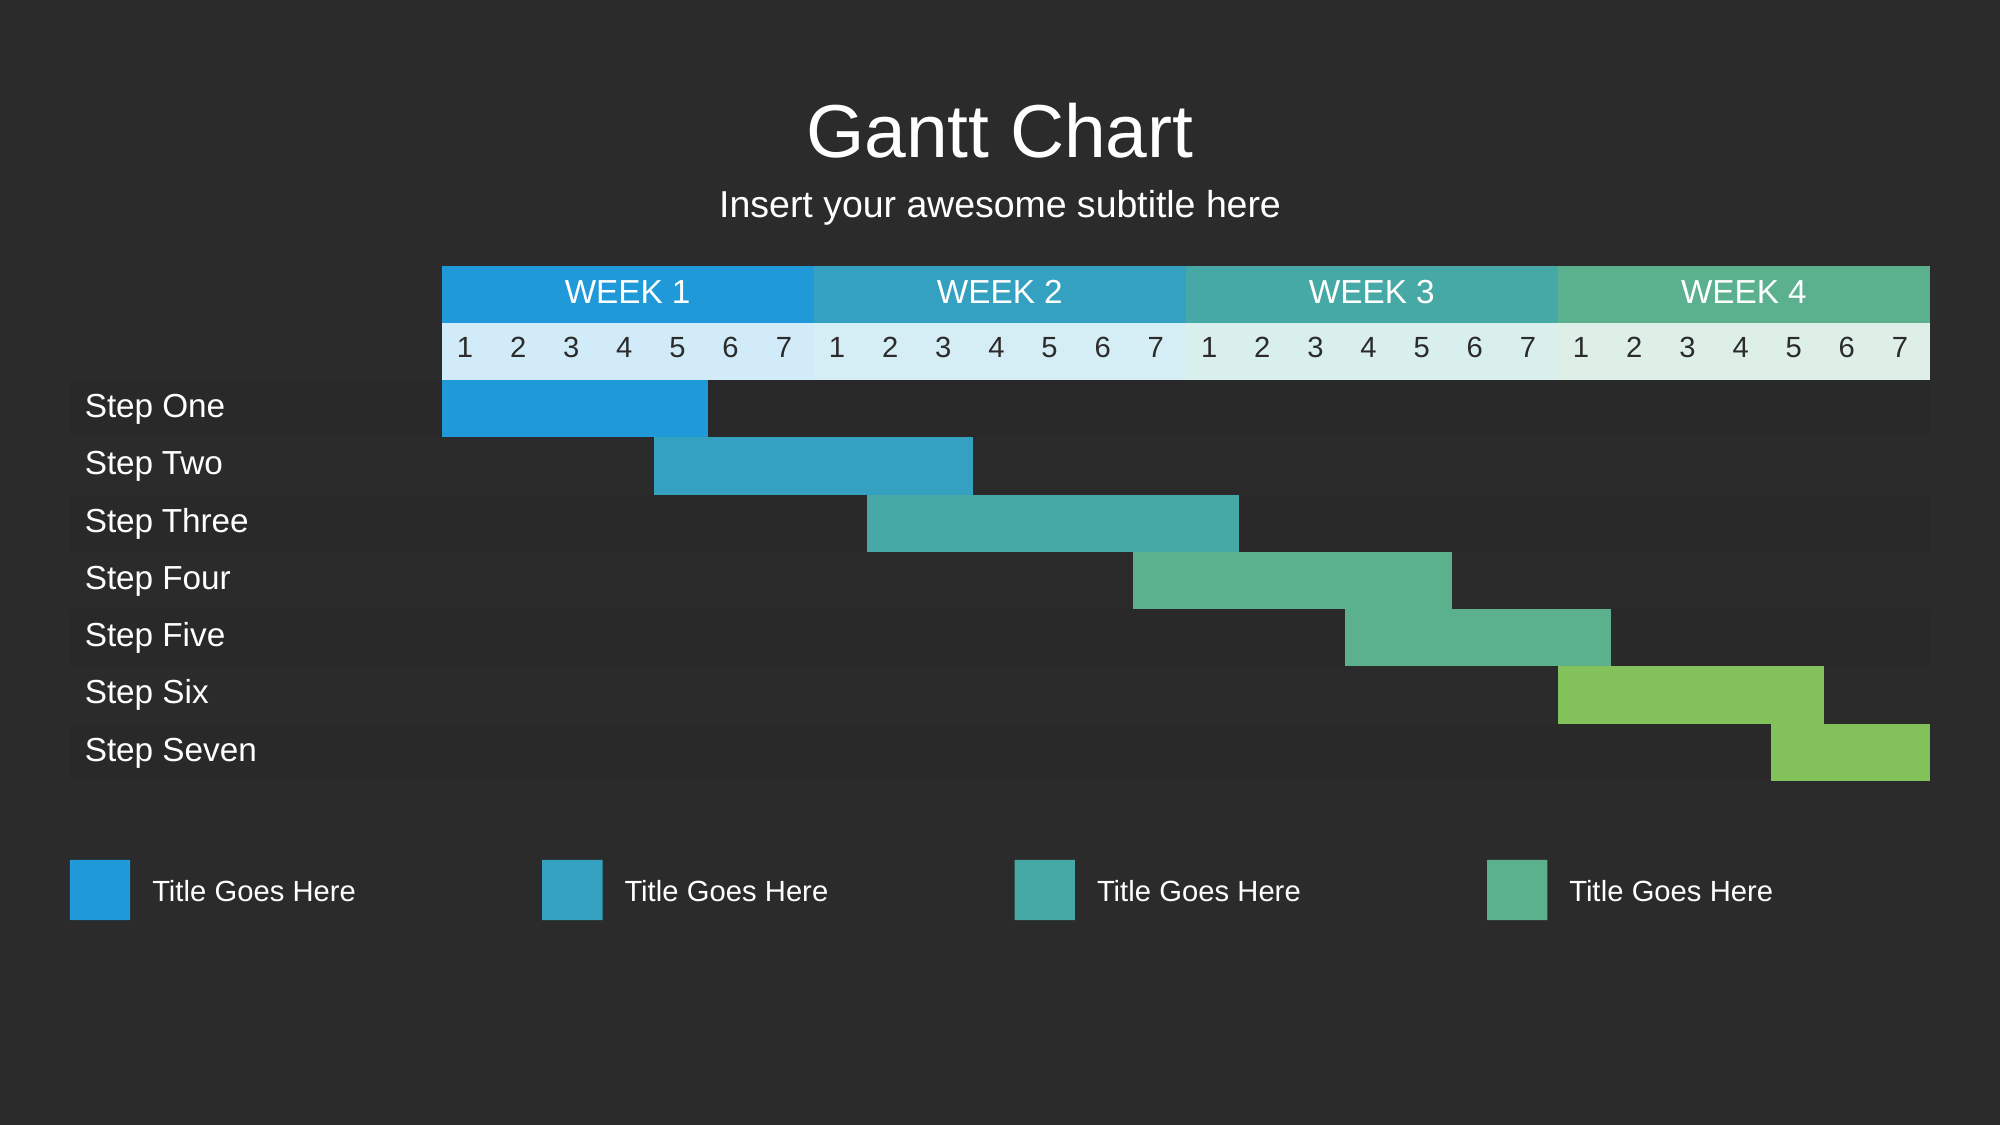

# Gantt Chart
Insert your awesome subtitle here
|  | WEEK 1 |  |  |  |  |  |  | WEEK 2 |  |  |  |  |  |  | WEEK 3 |  |  |  |  |  |  | WEEK 4 |  |  |  |  |  |  |
| --- | --- | --- | --- | --- | --- | --- | --- | --- | --- | --- | --- | --- | --- | --- | --- | --- | --- | --- | --- | --- | --- | --- | --- | --- | --- | --- | --- | --- |
|  | 1 | 2 | 3 | 4 | 5 | 6 | 7 | 1 | 2 | 3 | 4 | 5 | 6 | 7 | 1 | 2 | 3 | 4 | 5 | 6 | 7 | 1 | 2 | 3 | 4 | 5 | 6 | 7 |
| Step One |  |  |  |  |  |  |  |  |  |  |  |  |  |  |  |  |  |  |  |  |  |  |  |  |  |  |  |  |
| Step Two |  |  |  |  |  |  |  |  |  |  |  |  |  |  |  |  |  |  |  |  |  |  |  |  |  |  |  |  |
| Step Three |  |  |  |  |  |  |  |  |  |  |  |  |  |  |  |  |  |  |  |  |  |  |  |  |  |  |  |  |
| Step Four |  |  |  |  |  |  |  |  |  |  |  |  |  |  |  |  |  |  |  |  |  |  |  |  |  |  |  |  |
| Step Five |  |  |  |  |  |  |  |  |  |  |  |  |  |  |  |  |  |  |  |  |  |  |  |  |  |  |  |  |
| Step Six |  |  |  |  |  |  |  |  |  |  |  |  |  |  |  |  |  |  |  |  |  |  |  |  |  |  |  |  |
| Step Seven |  |  |  |  |  |  |  |  |  |  |  |  |  |  |  |  |  |  |  |  |  |  |  |  |  |  |  |  |

Title Goes Here
Title Goes Here
Title Goes Here
Title Goes Here